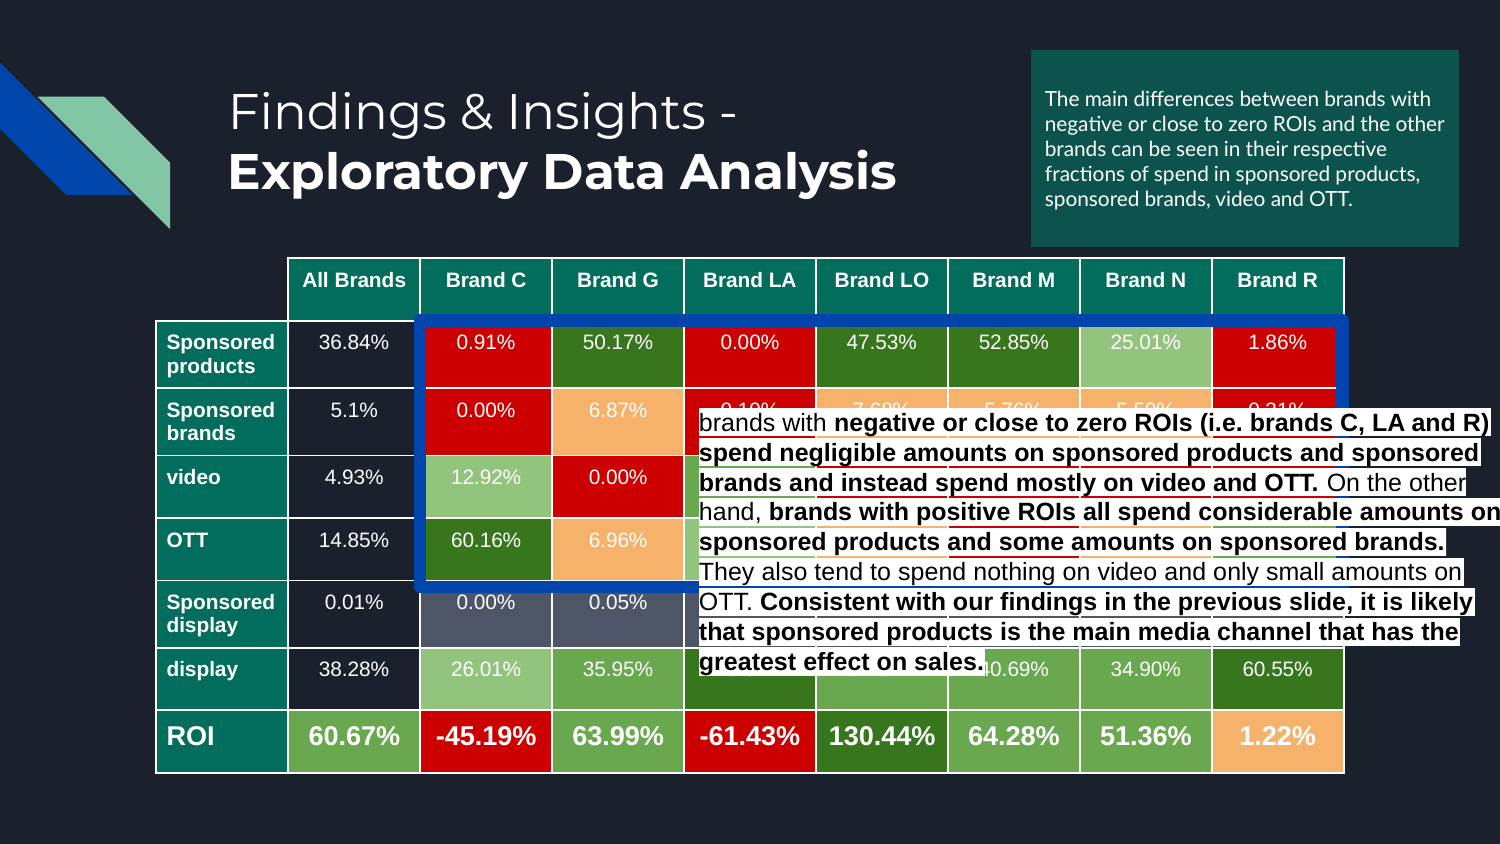

The main differences between brands with negative or close to zero ROIs and the other brands can be seen in their respective fractions of spend in sponsored products, sponsored brands, video and OTT.
# Findings & Insights -
Exploratory Data Analysis
|  | All Brands | Brand C | Brand G | Brand LA | Brand LO | Brand M | Brand N | Brand R |
| --- | --- | --- | --- | --- | --- | --- | --- | --- |
| Sponsored products | 36.84% | 0.91% | 50.17% | 0.00% | 47.53% | 52.85% | 25.01% | 1.86% |
| Sponsored brands | 5.1% | 0.00% | 6.87% | 0.19% | 7.68% | 5.76% | 5.59% | 0.31% |
| video | 4.93% | 12.92% | 0.00% | 35.44% | 0.51% | 0.00% | 0.44% | 0.00% |
| OTT | 14.85% | 60.16% | 6.96% | 18.55% | 6.66% | 0.70% | 7.03% | 37.29% |
| Sponsored display | 0.01% | 0.00% | 0.05% | 0.00% | 0.00% | 0.00% | 0.04% | 0.00% |
| display | 38.28% | 26.01% | 35.95% | 45.82% | 37.62% | 40.69% | 34.90% | 60.55% |
| ROI | 60.67% | -45.19% | 63.99% | -61.43% | 130.44% | 64.28% | 51.36% | 1.22% |

brands with negative or close to zero ROIs (i.e. brands C, LA and R) spend negligible amounts on sponsored products and sponsored brands and instead spend mostly on video and OTT. On the other hand, brands with positive ROIs all spend considerable amounts on sponsored products and some amounts on sponsored brands. They also tend to spend nothing on video and only small amounts on OTT. Consistent with our findings in the previous slide, it is likely that sponsored products is the main media channel that has the greatest effect on sales.